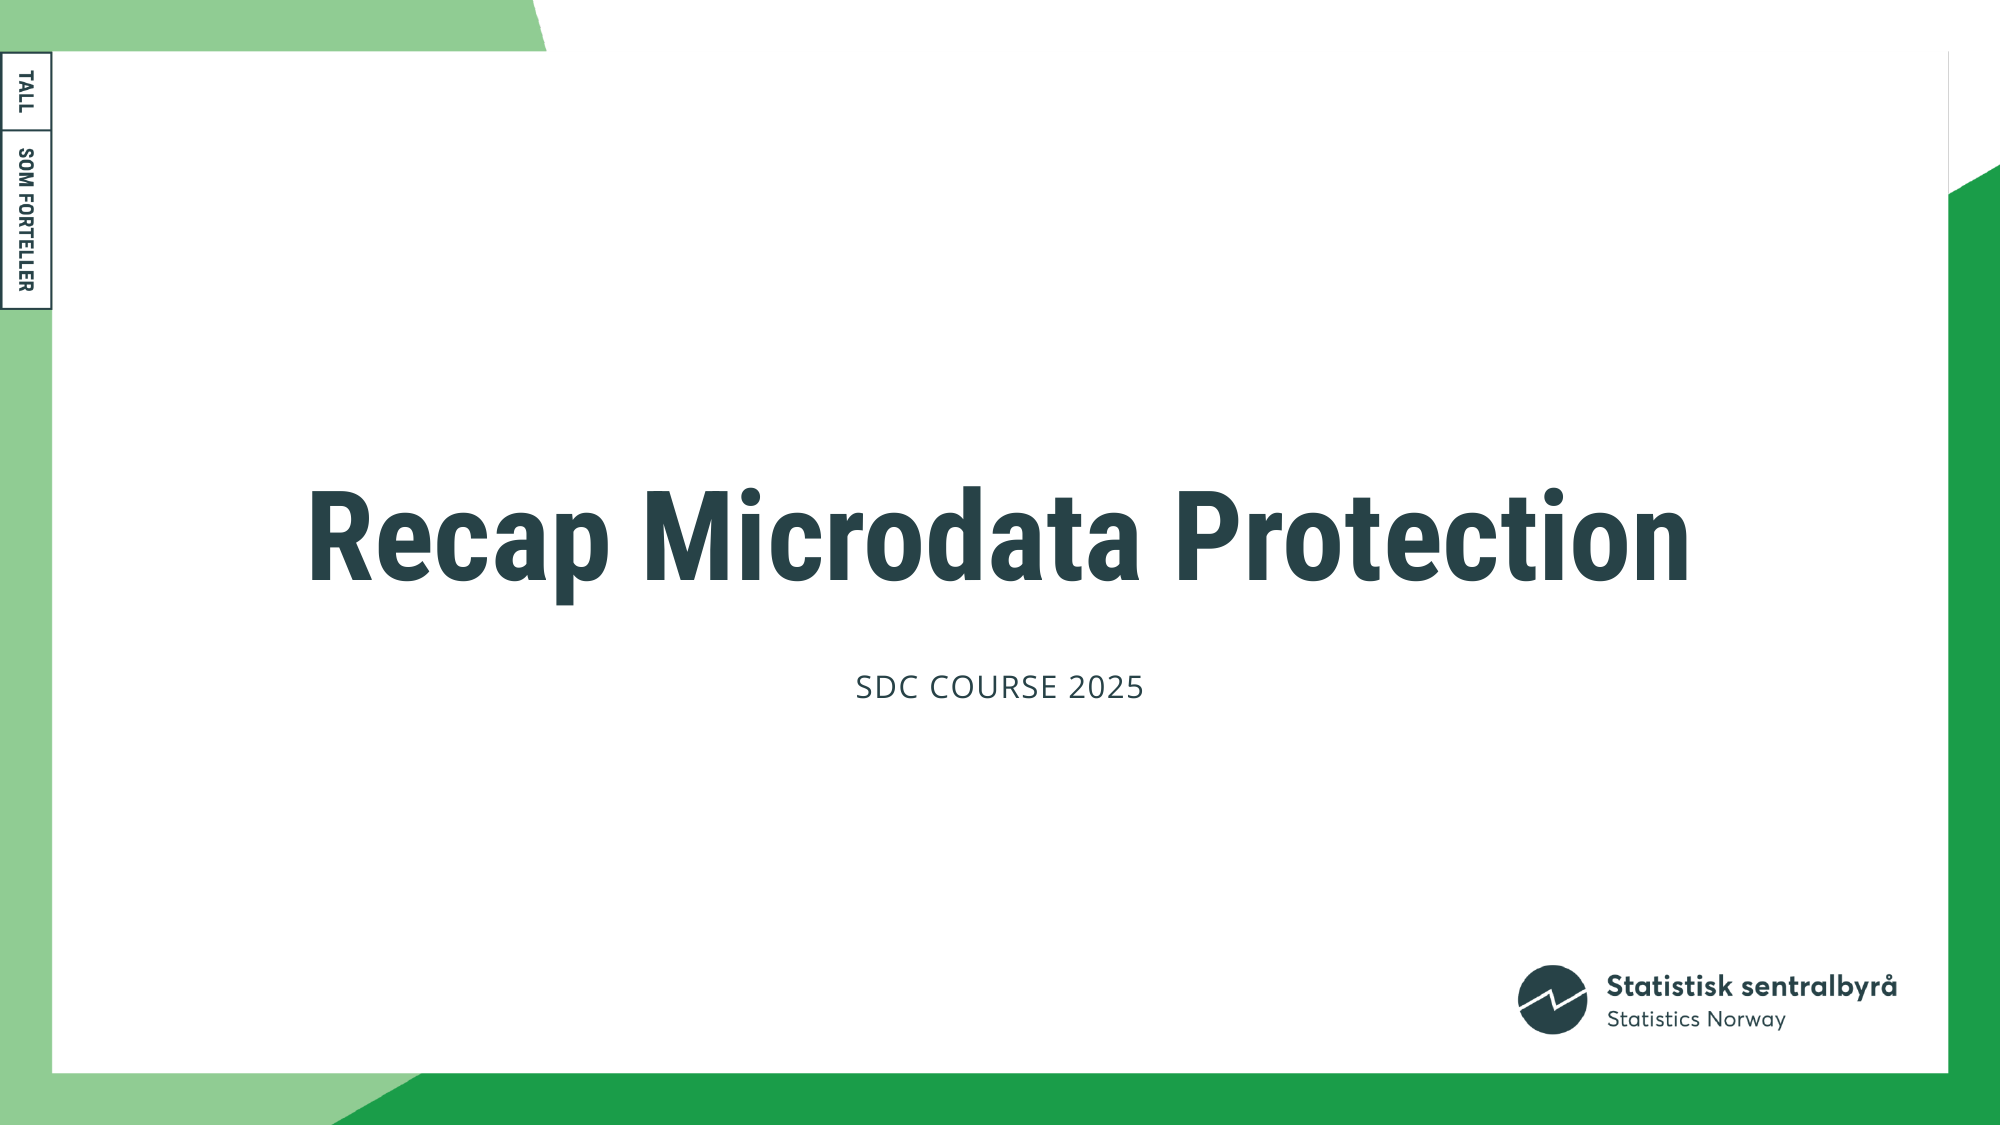

# Recap Microdata Protection
SDC COURSE 2025